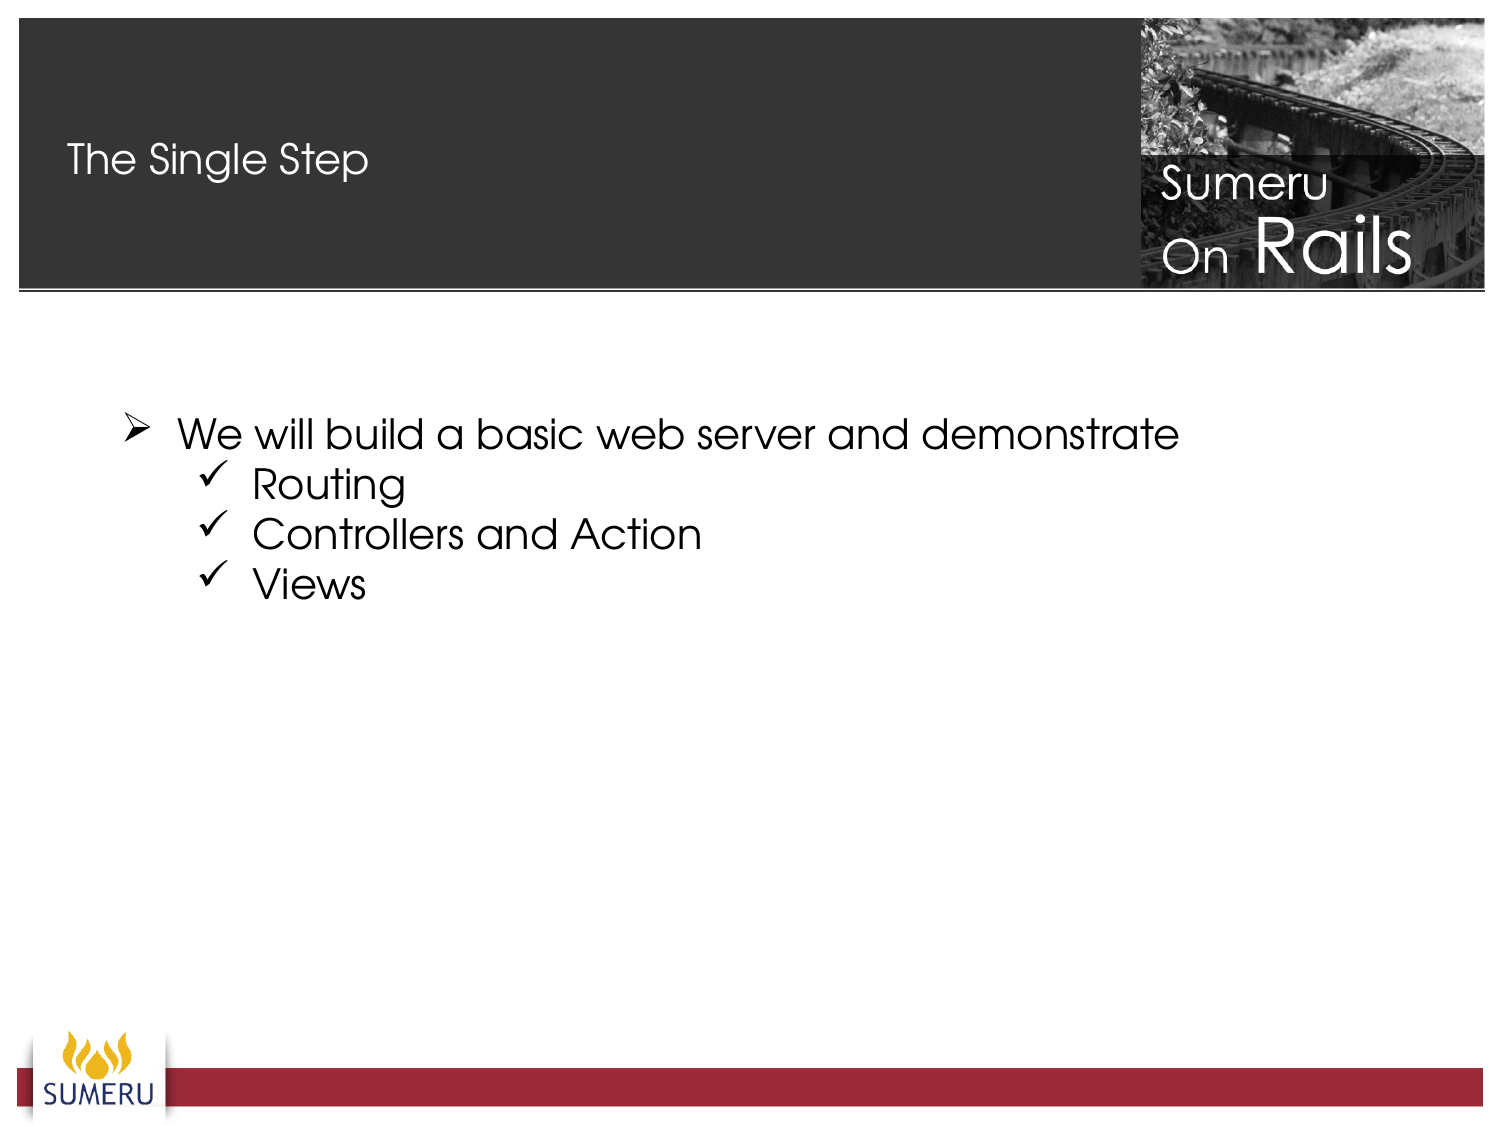

The Single Step
We will build a basic web server and demonstrate
Routing
Controllers and Action
Views